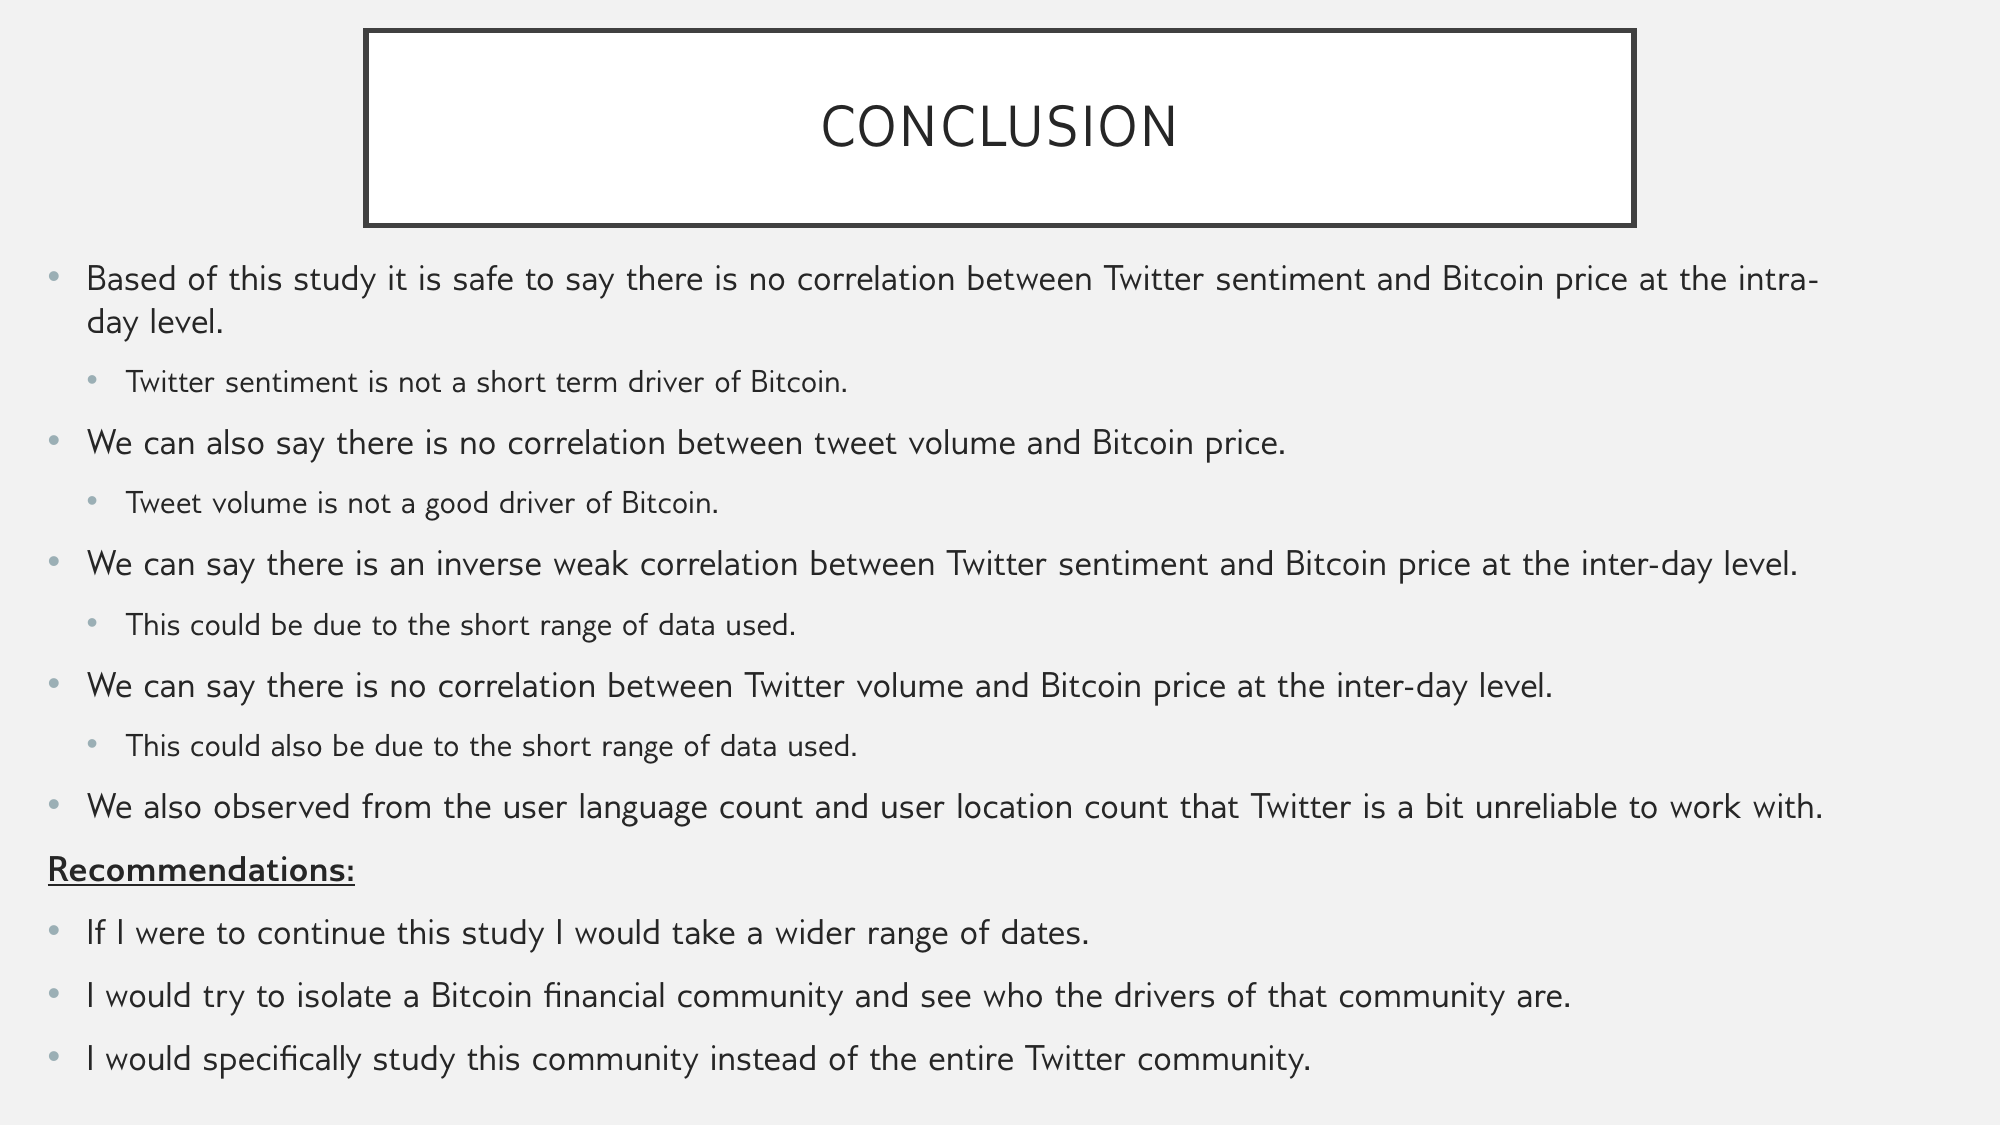

# cONCLUSION
Based of this study it is safe to say there is no correlation between Twitter sentiment and Bitcoin price at the intra-day level.
Twitter sentiment is not a short term driver of Bitcoin.
We can also say there is no correlation between tweet volume and Bitcoin price.
Tweet volume is not a good driver of Bitcoin.
We can say there is an inverse weak correlation between Twitter sentiment and Bitcoin price at the inter-day level.
This could be due to the short range of data used.
We can say there is no correlation between Twitter volume and Bitcoin price at the inter-day level.
This could also be due to the short range of data used.
We also observed from the user language count and user location count that Twitter is a bit unreliable to work with.
Recommendations:
If I were to continue this study I would take a wider range of dates.
I would try to isolate a Bitcoin financial community and see who the drivers of that community are.
I would specifically study this community instead of the entire Twitter community.